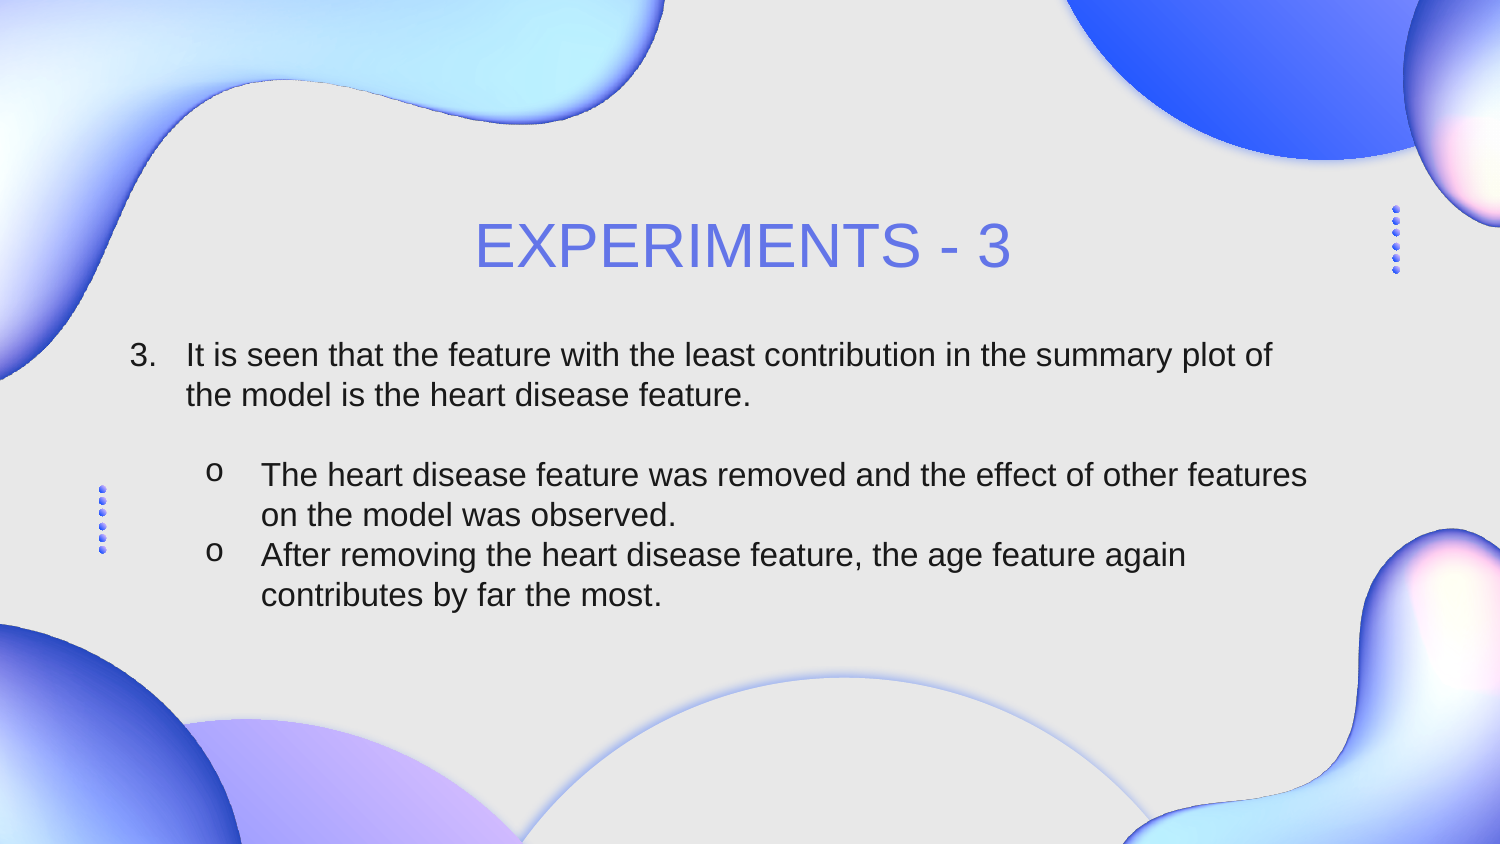

# EXPERIMENTS - 3

It is seen that the feature with the least contribution in the summary plot of the model is the heart disease feature.

The heart disease feature was removed and the effect of other features on the model was observed.
After removing the heart disease feature, the age feature again contributes by far the most.